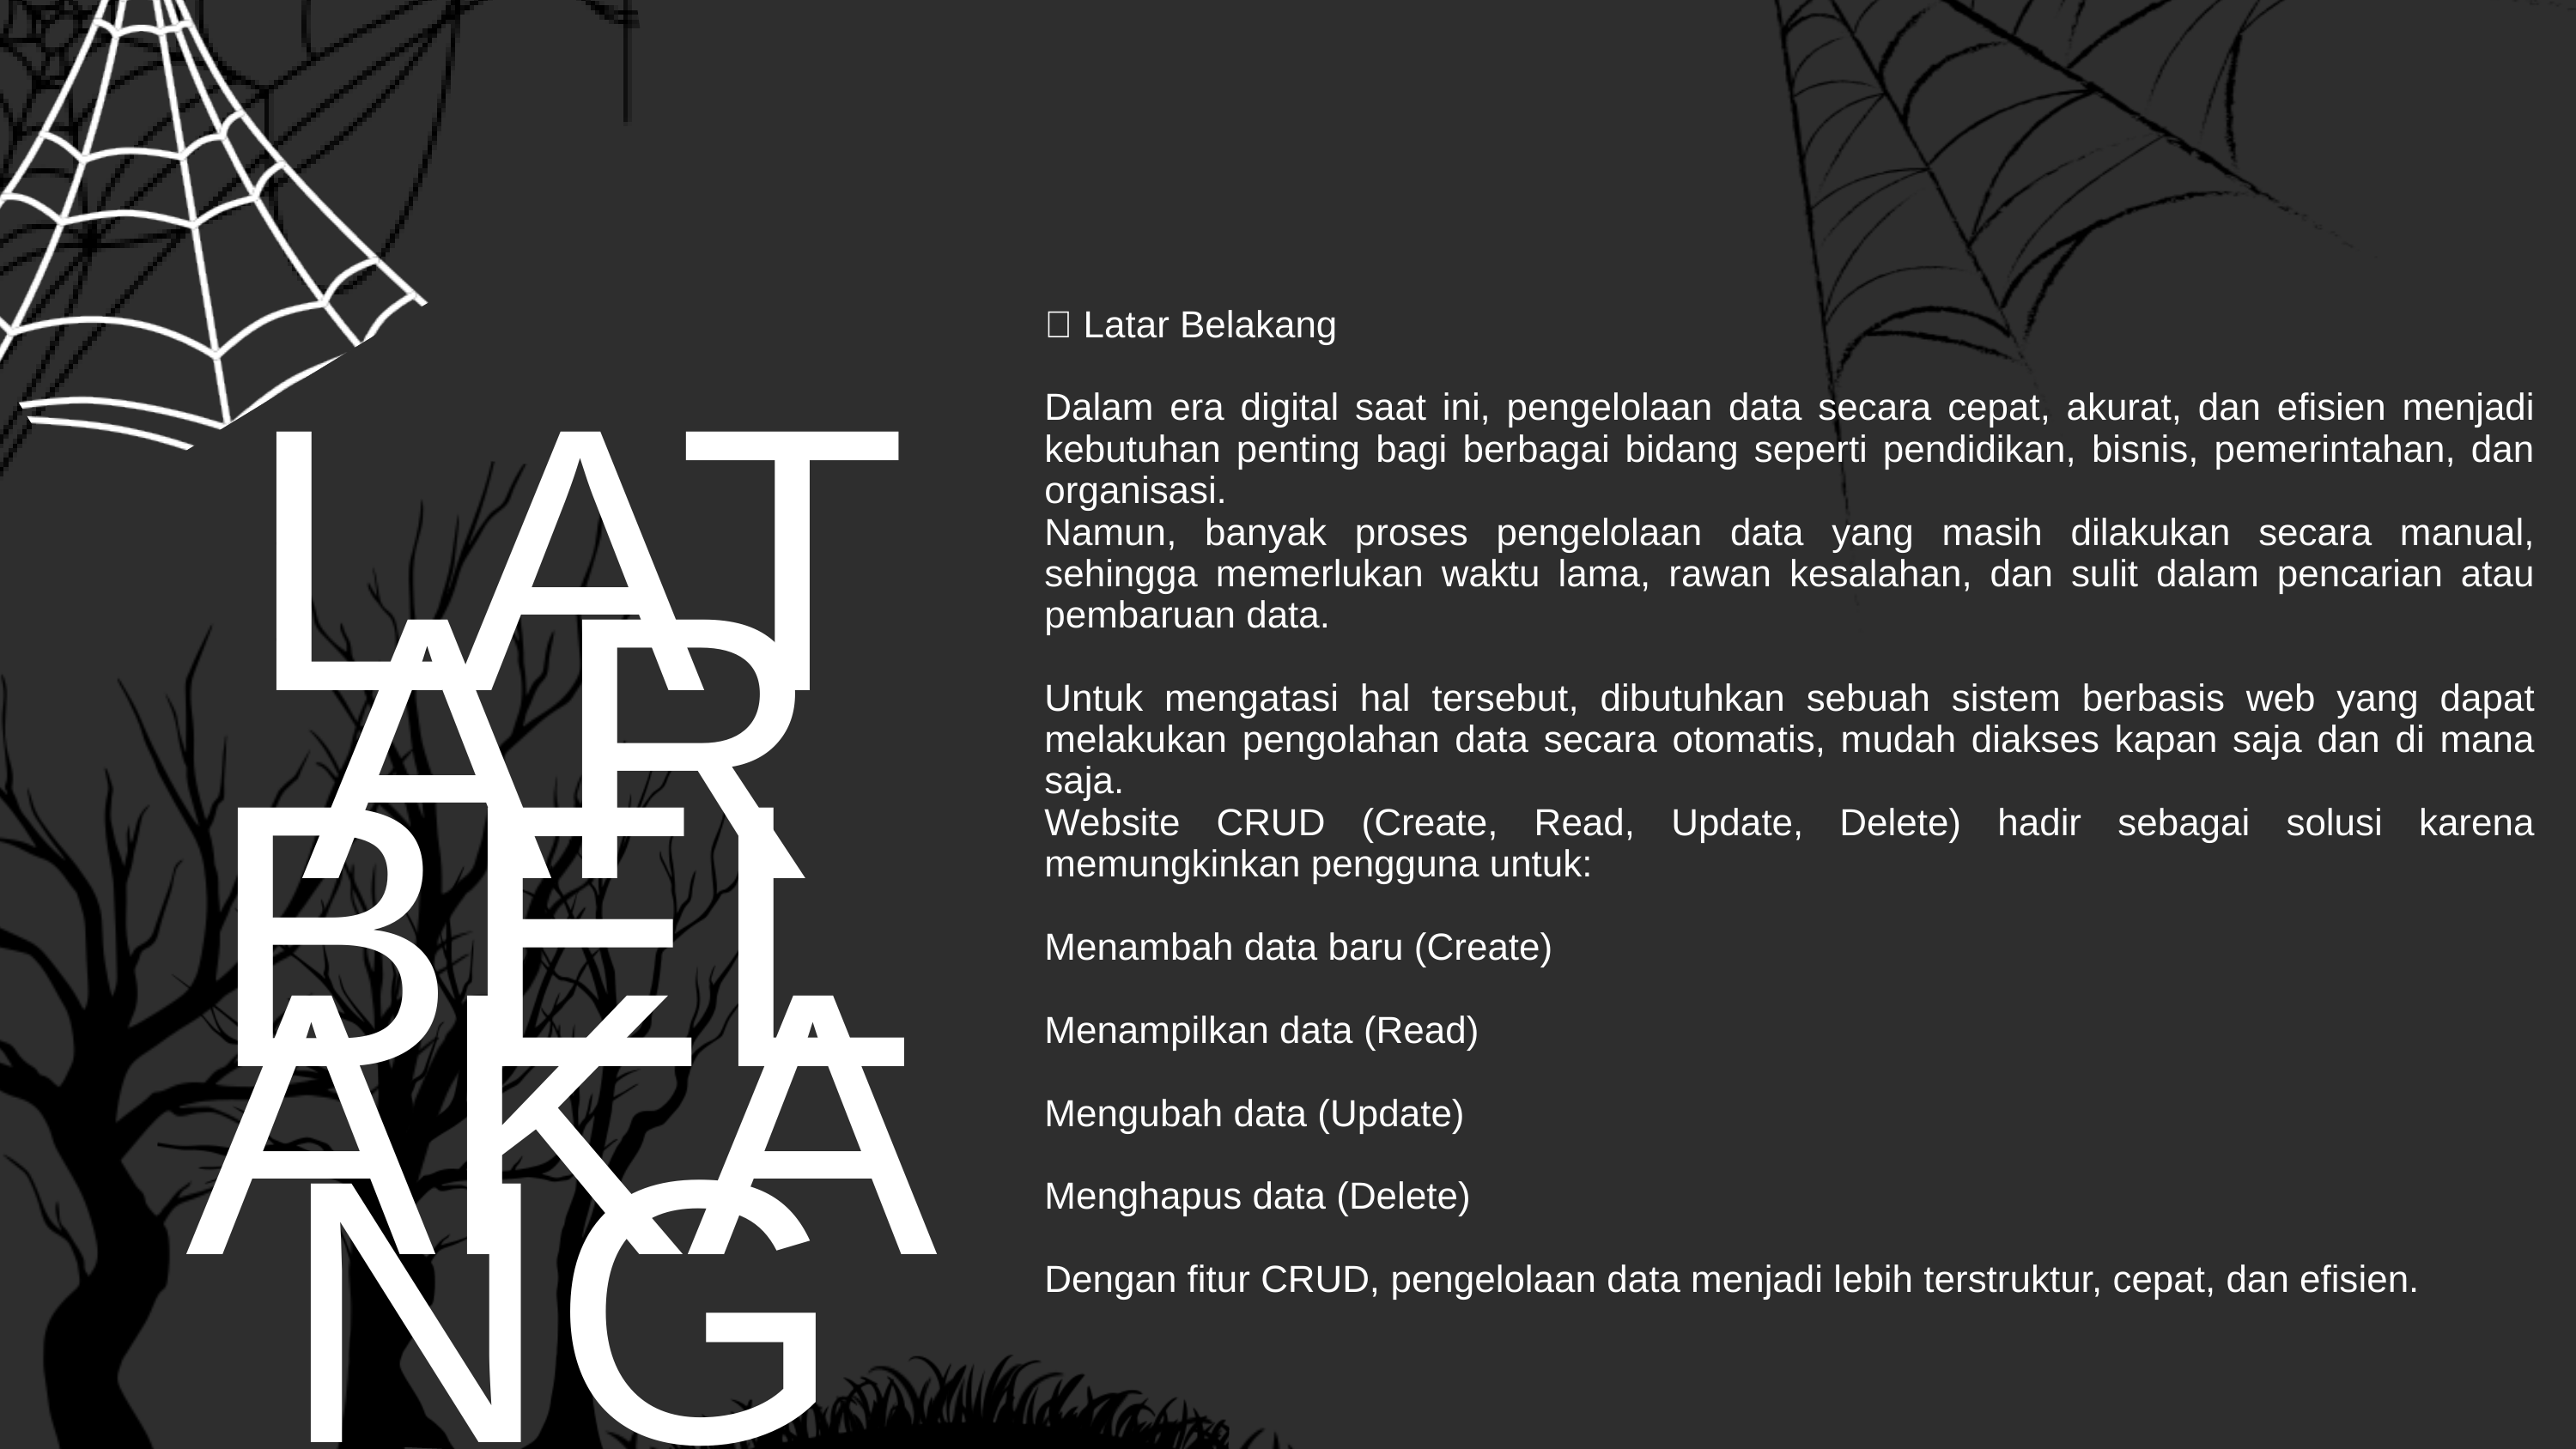

🧭 Latar Belakang

Dalam era digital saat ini, pengelolaan data secara cepat, akurat, dan efisien menjadi kebutuhan penting bagi berbagai bidang seperti pendidikan, bisnis, pemerintahan, dan organisasi.
Namun, banyak proses pengelolaan data yang masih dilakukan secara manual, sehingga memerlukan waktu lama, rawan kesalahan, dan sulit dalam pencarian atau pembaruan data.

Untuk mengatasi hal tersebut, dibutuhkan sebuah sistem berbasis web yang dapat melakukan pengolahan data secara otomatis, mudah diakses kapan saja dan di mana saja.
Website CRUD (Create, Read, Update, Delete) hadir sebagai solusi karena memungkinkan pengguna untuk:

Menambah data baru (Create)

Menampilkan data (Read)

Mengubah data (Update)

Menghapus data (Delete)

Dengan fitur CRUD, pengelolaan data menjadi lebih terstruktur, cepat, dan efisien.

LATAR BELAKANG